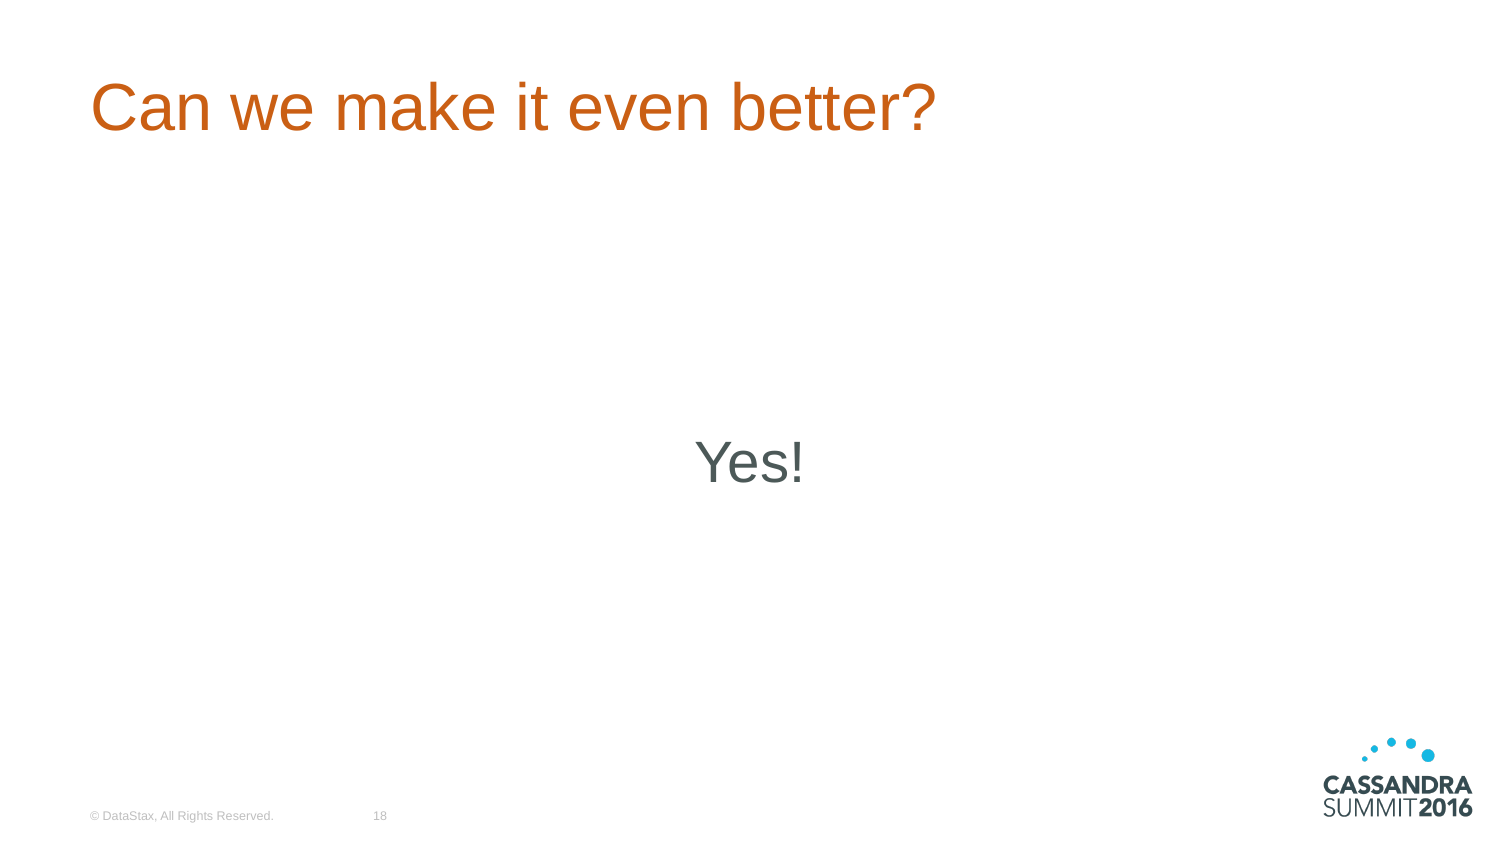

# Can we make it even better?
Yes!
© DataStax, All Rights Reserved.
18